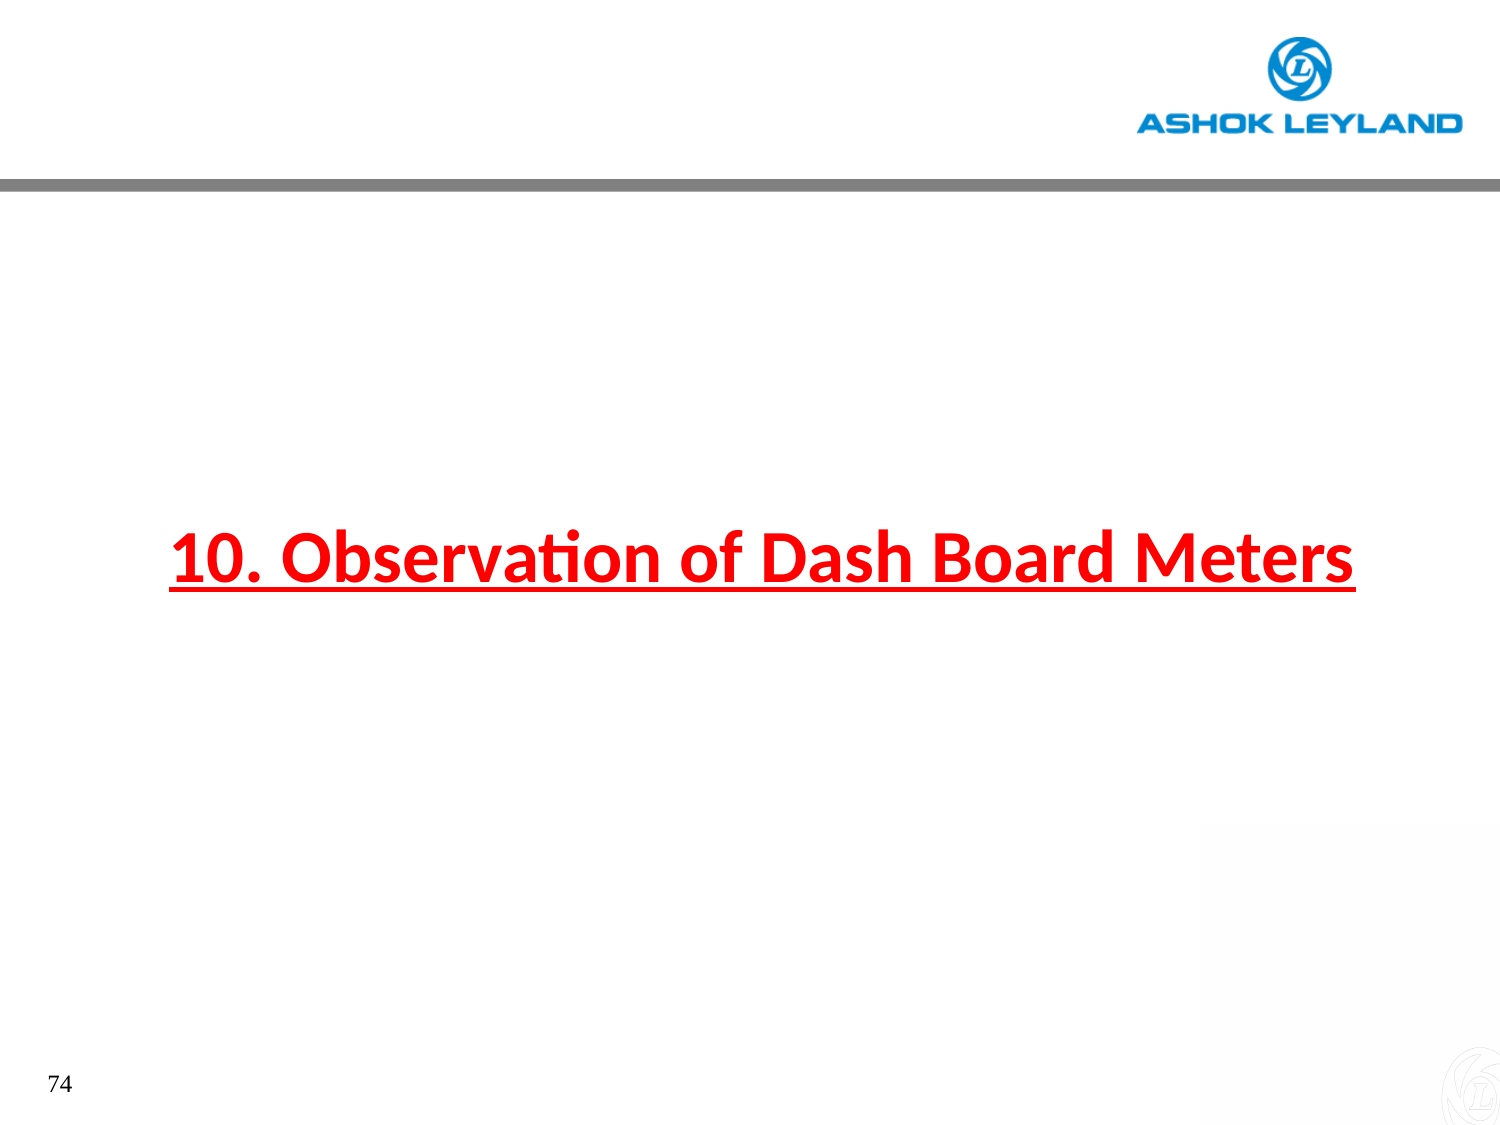

10. Observation of Dash Board Meters
74